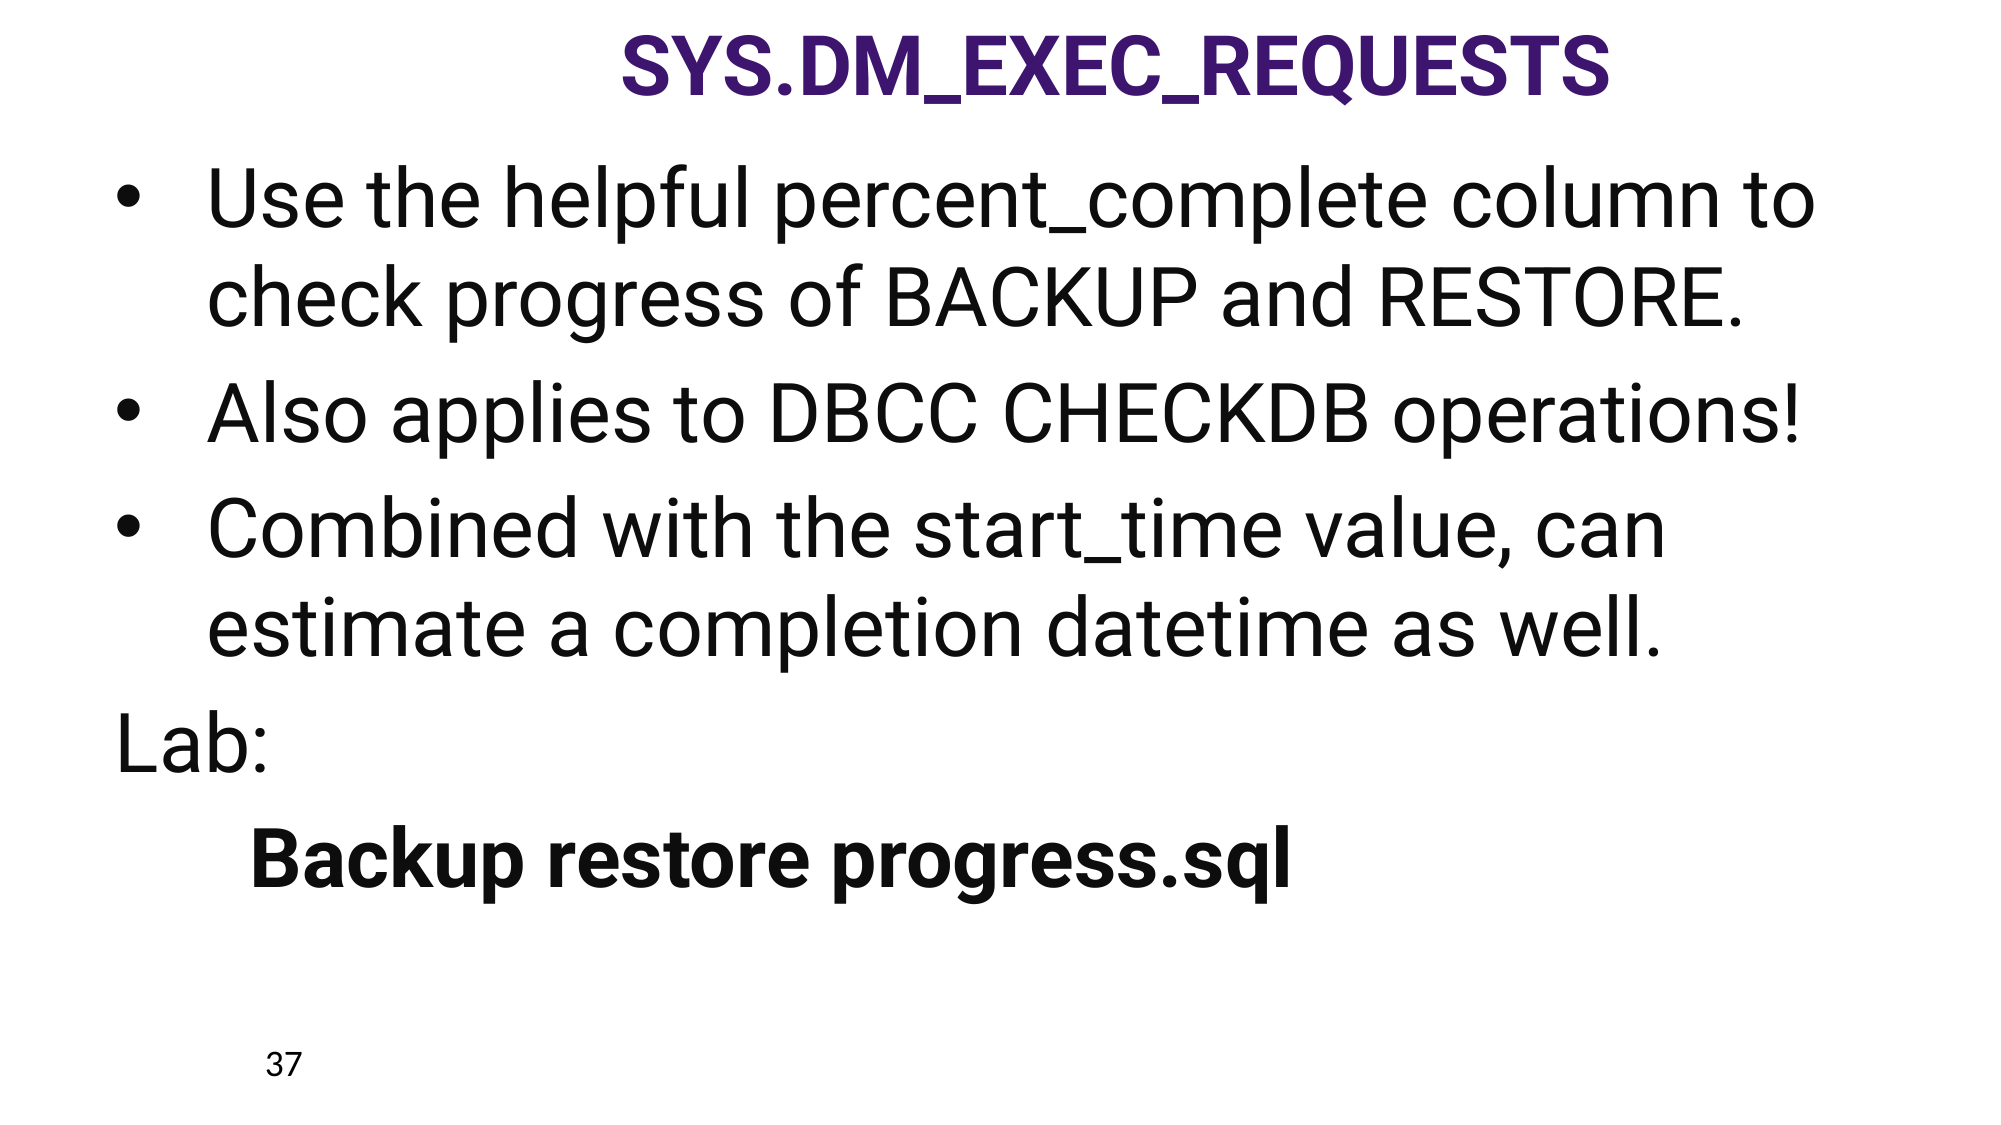

# sys.dm_exec_requests
Use the helpful percent_complete column to check progress of BACKUP and RESTORE.
Also applies to DBCC CHECKDB operations!
Combined with the start_time value, can estimate a completion datetime as well.
Lab:
	Backup restore progress.sql

37